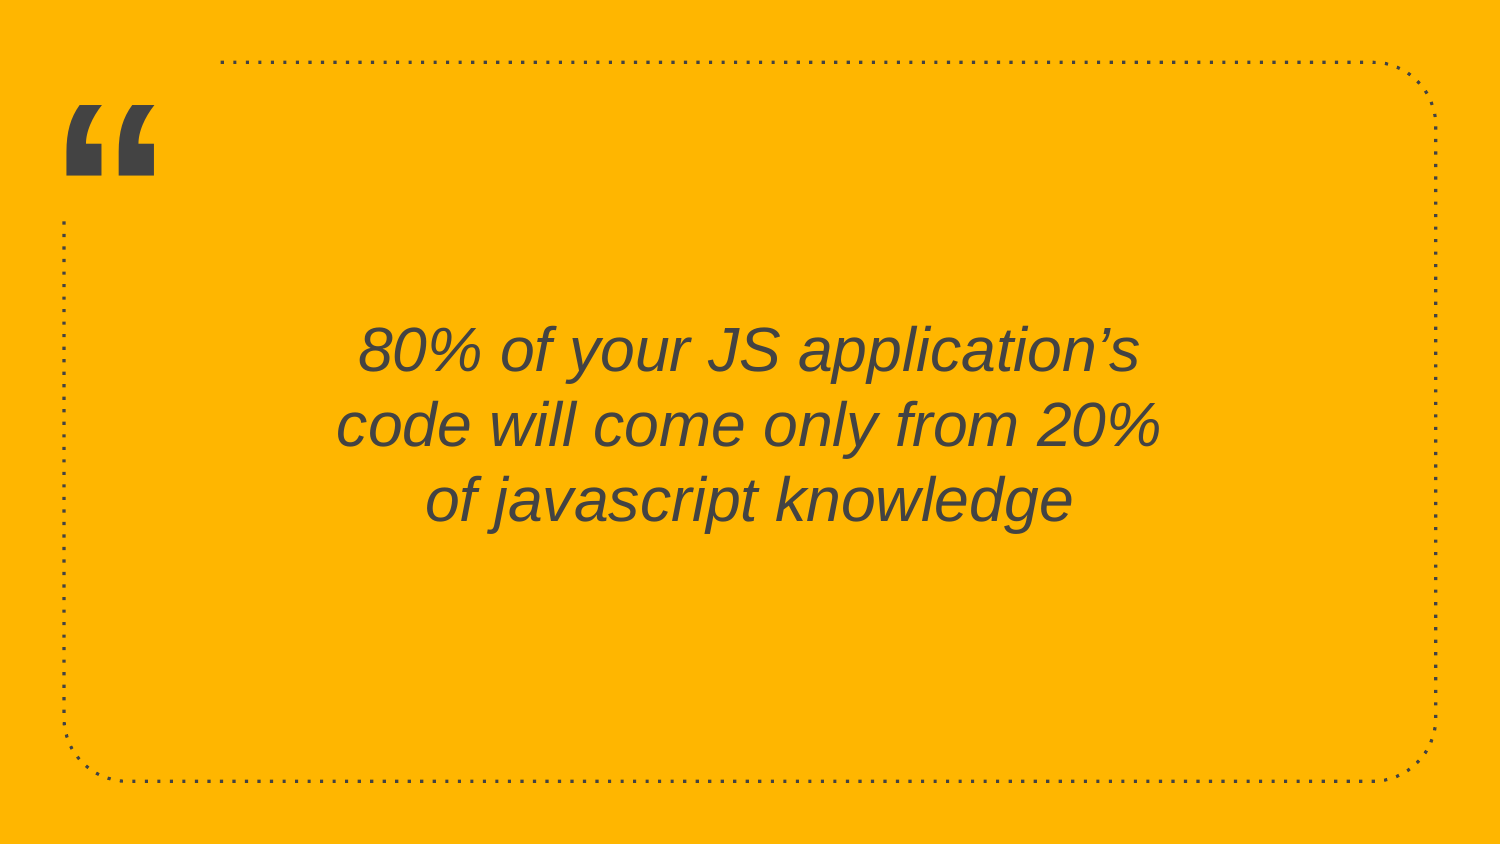

80% of your JS application’s code will come only from 20% of javascript knowledge
6